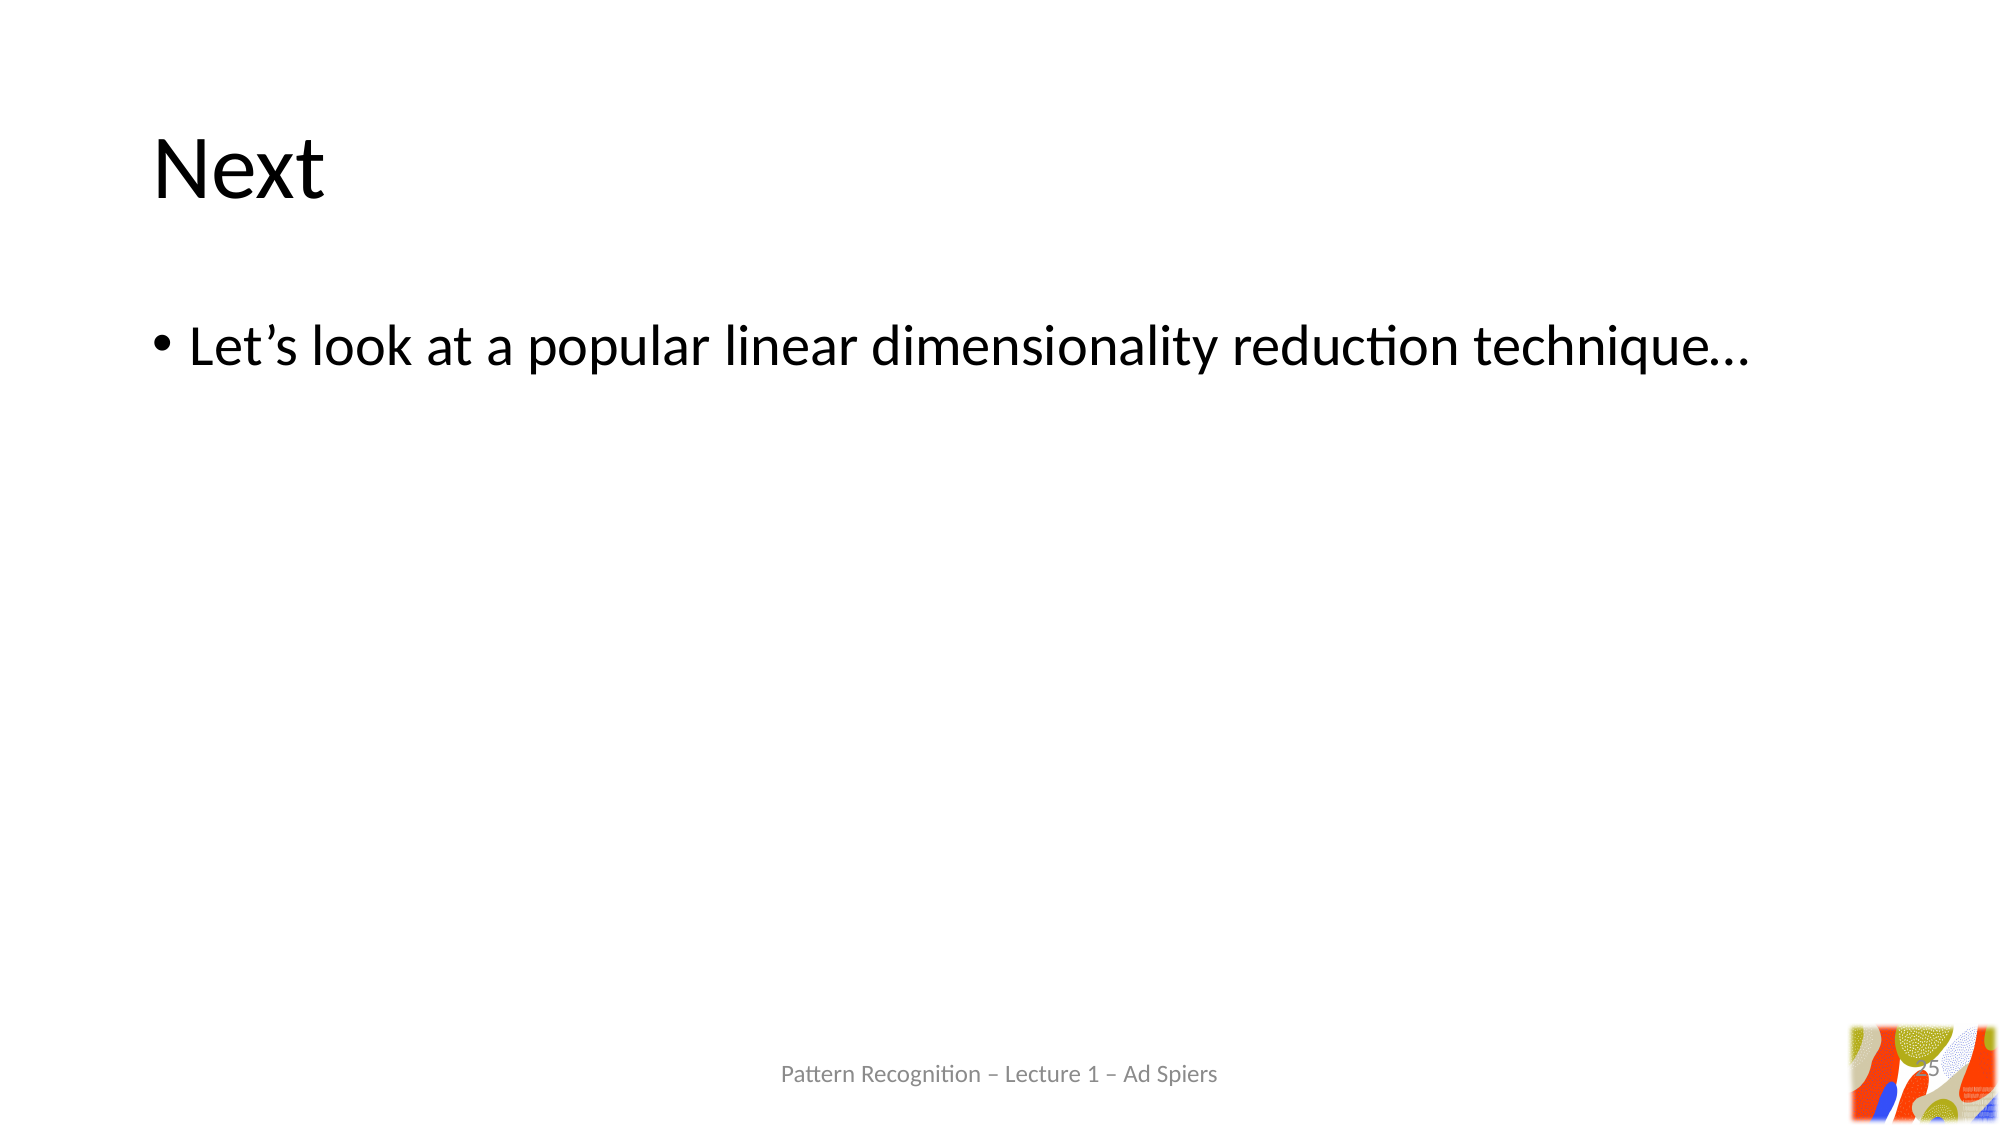

# Next
Let’s look at a popular linear dimensionality reduction technique…

25
Pattern Recognition – Lecture 1 – Ad Spiers